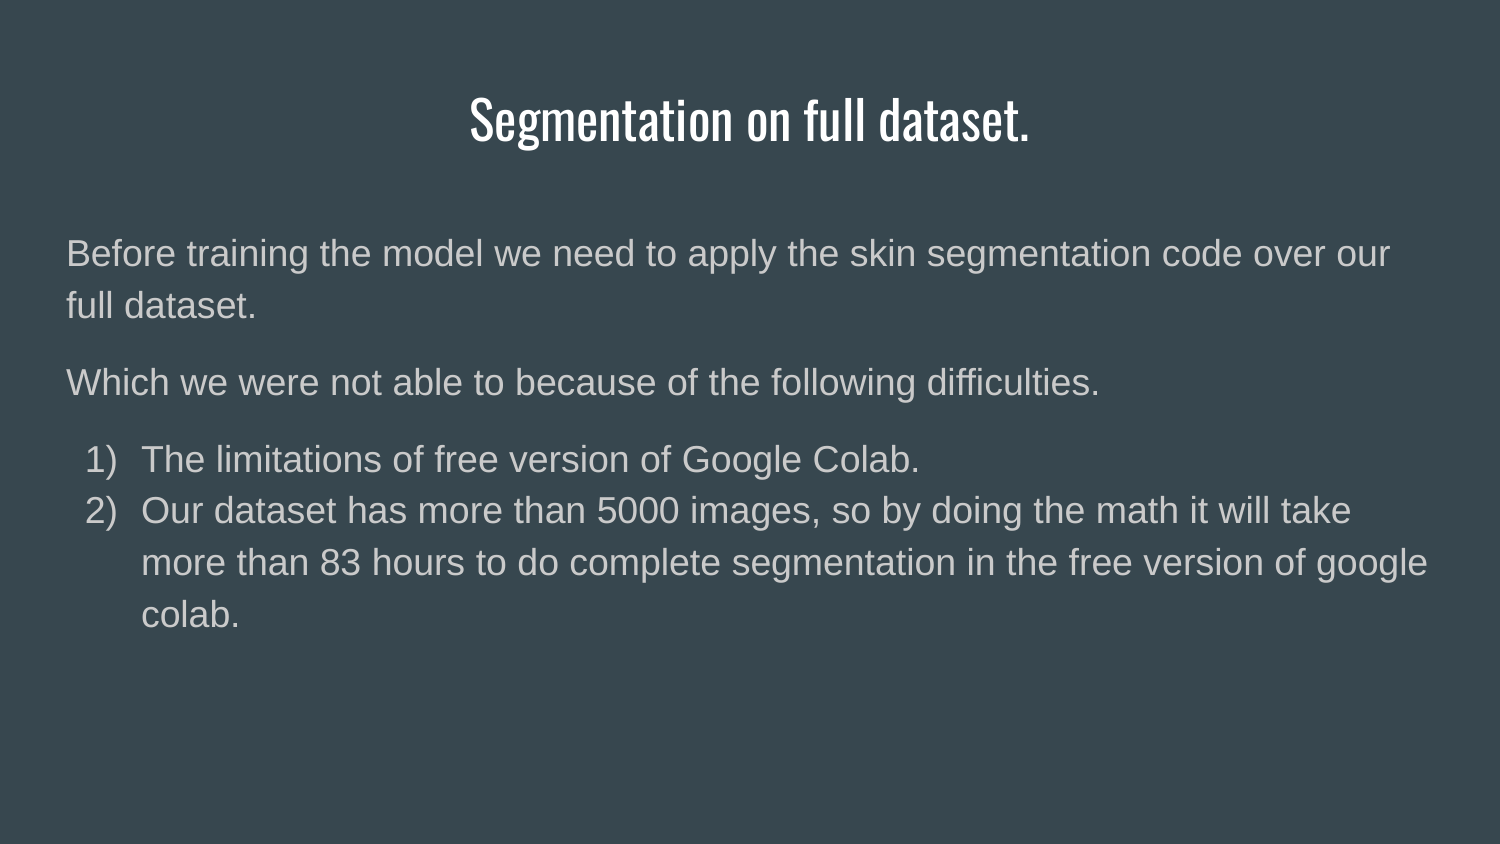

# Segmentation on full dataset.
Before training the model we need to apply the skin segmentation code over our full dataset.
Which we were not able to because of the following difficulties.
The limitations of free version of Google Colab.
Our dataset has more than 5000 images, so by doing the math it will take more than 83 hours to do complete segmentation in the free version of google colab.